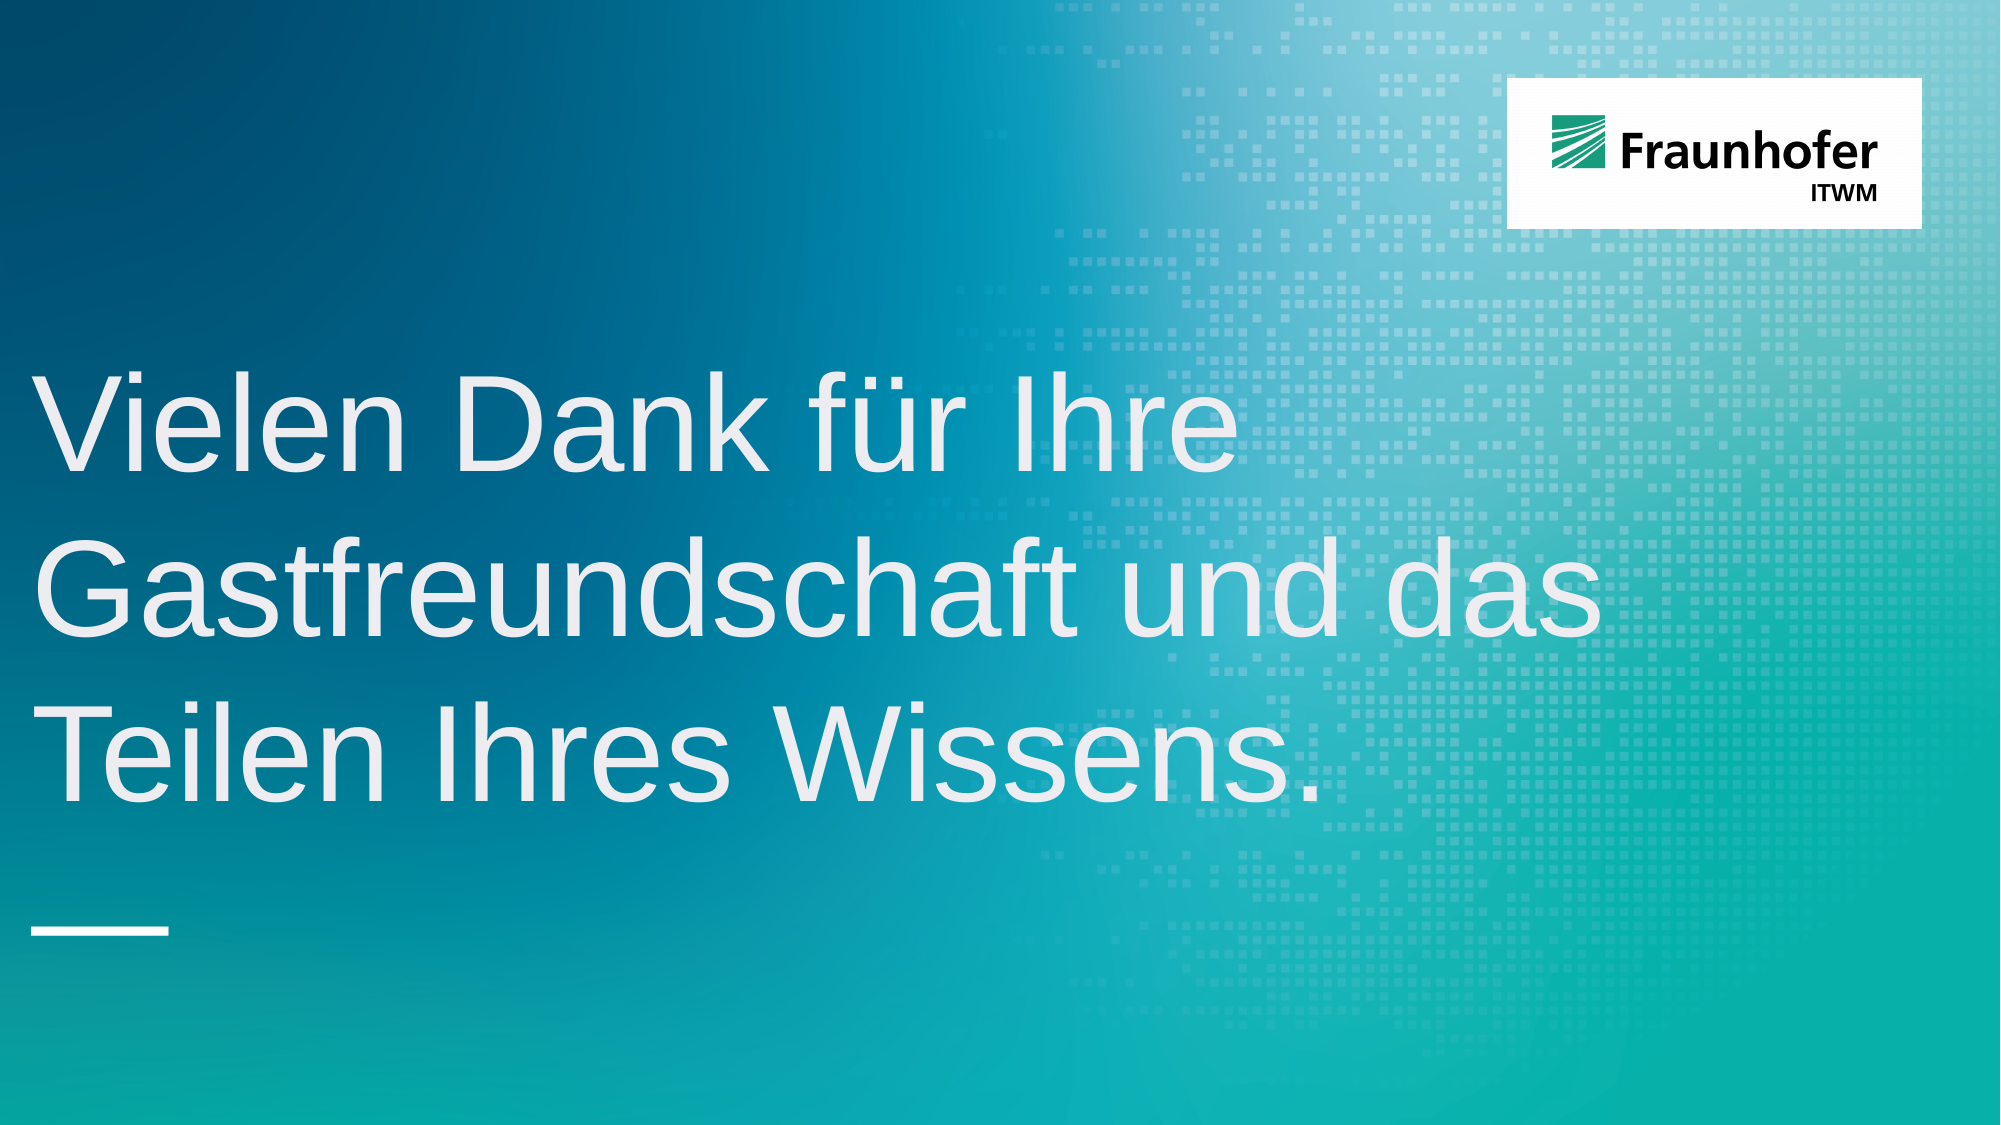

Vielen Dank für Ihre Gastfreundschaft und das Teilen Ihres Wissens.
—